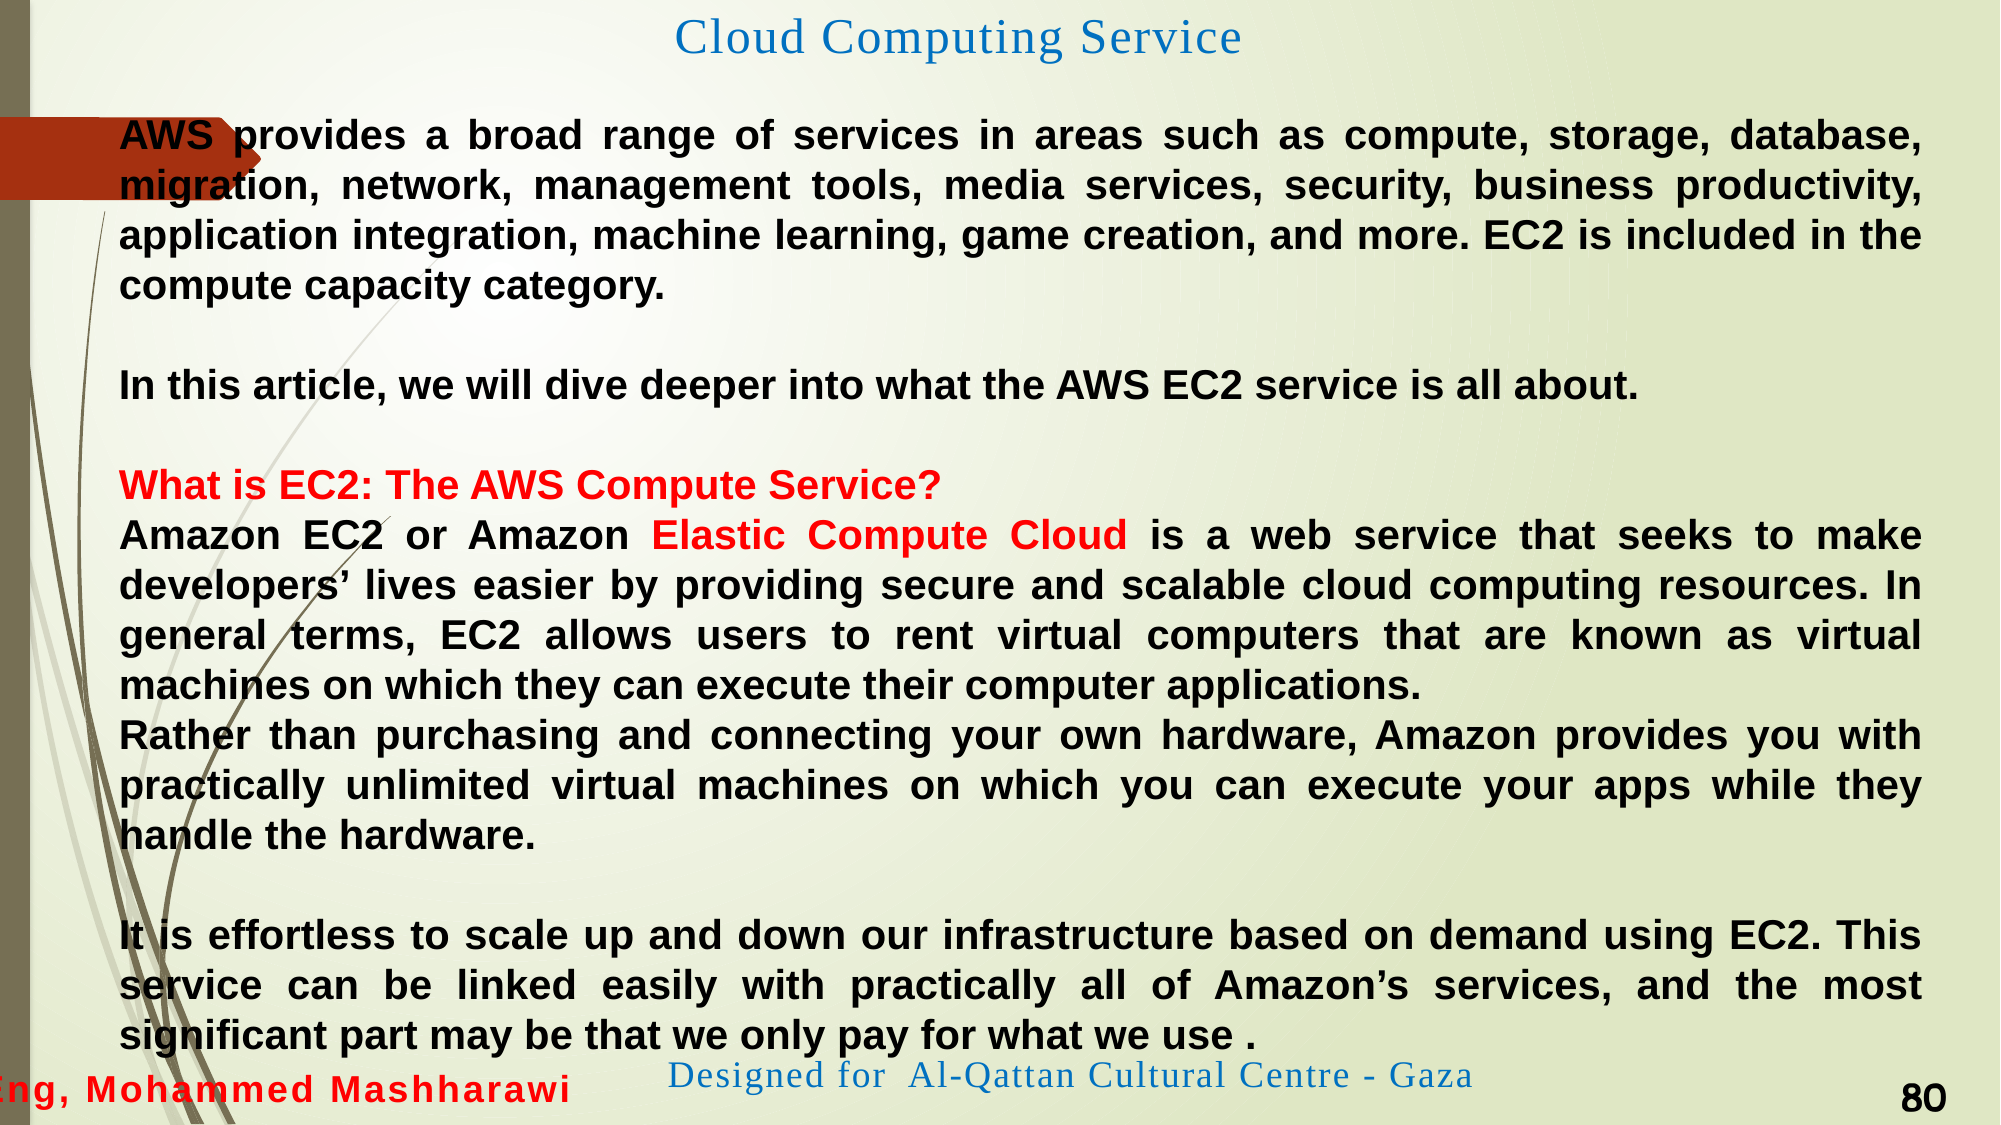

AWS provides a broad range of services in areas such as compute, storage, database, migration, network, management tools, media services, security, business productivity, application integration, machine learning, game creation, and more. EC2 is included in the compute capacity category.

In this article, we will dive deeper into what the AWS EC2 service is all about.

What is EC2: The AWS Compute Service?
Amazon EC2 or Amazon Elastic Compute Cloud is a web service that seeks to make developers’ lives easier by providing secure and scalable cloud computing resources. In general terms, EC2 allows users to rent virtual computers that are known as virtual machines on which they can execute their computer applications.
Rather than purchasing and connecting your own hardware, Amazon provides you with practically unlimited virtual machines on which you can execute your apps while they handle the hardware.

It is effortless to scale up and down our infrastructure based on demand using EC2. This service can be linked easily with practically all of Amazon’s services, and the most significant part may be that we only pay for what we use .